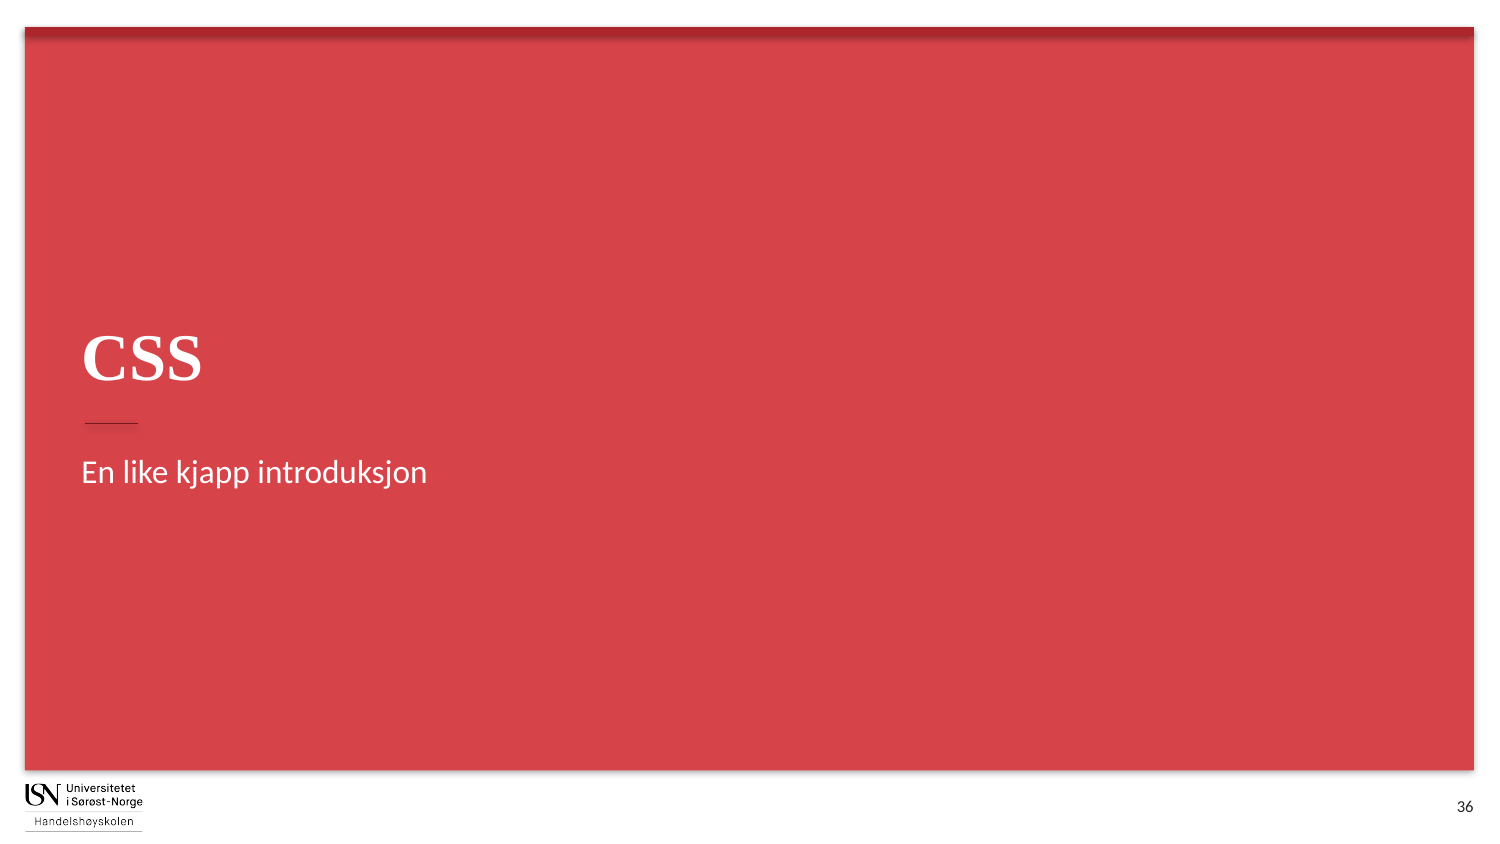

# CSS
En like kjapp introduksjon
36